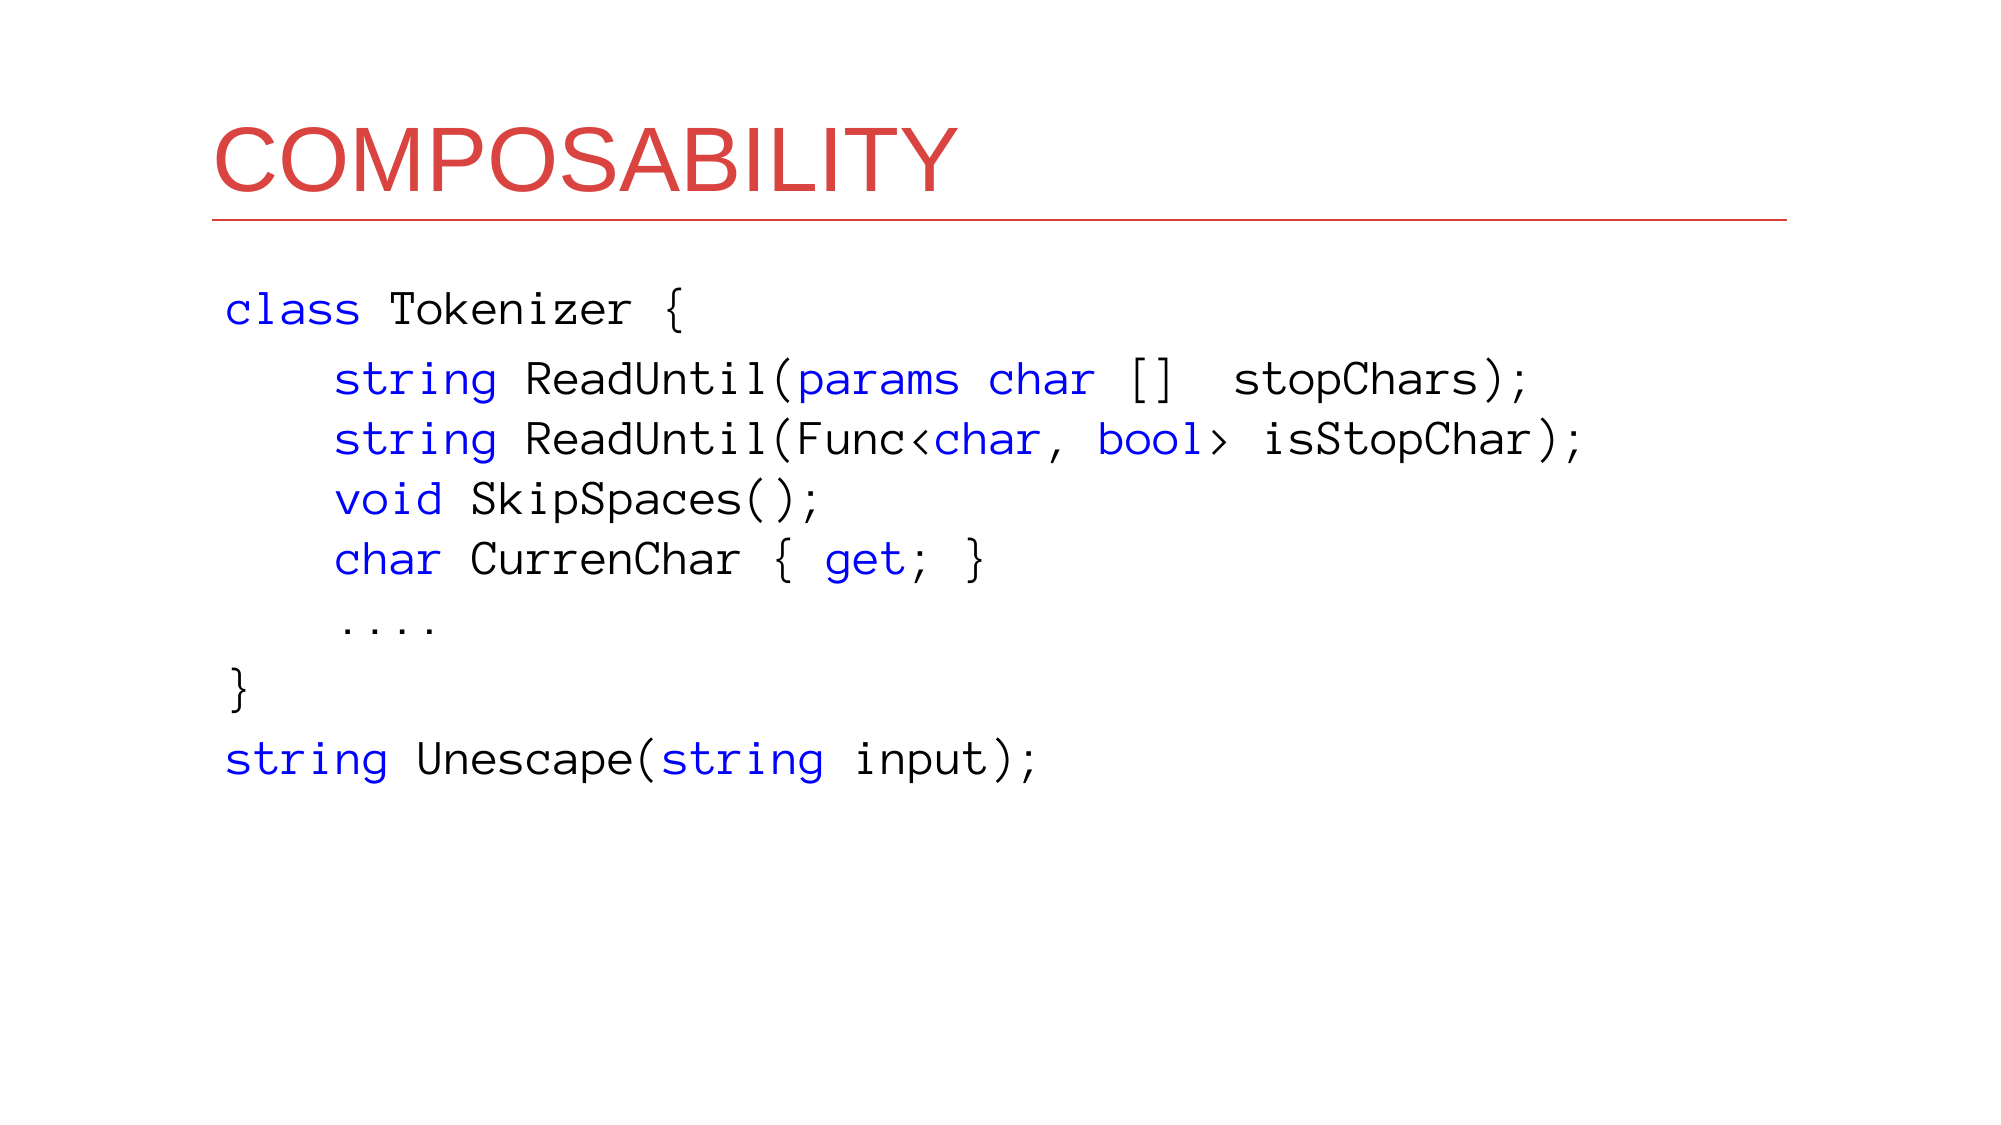

# composability
class Tokenizer {
    string ReadUntil(params char []  stopChars);
    string ReadUntil(Func<char, bool> isStopChar);
    void SkipSpaces();
    char CurrenChar { get; }
    ....
}
string Unescape(string input);